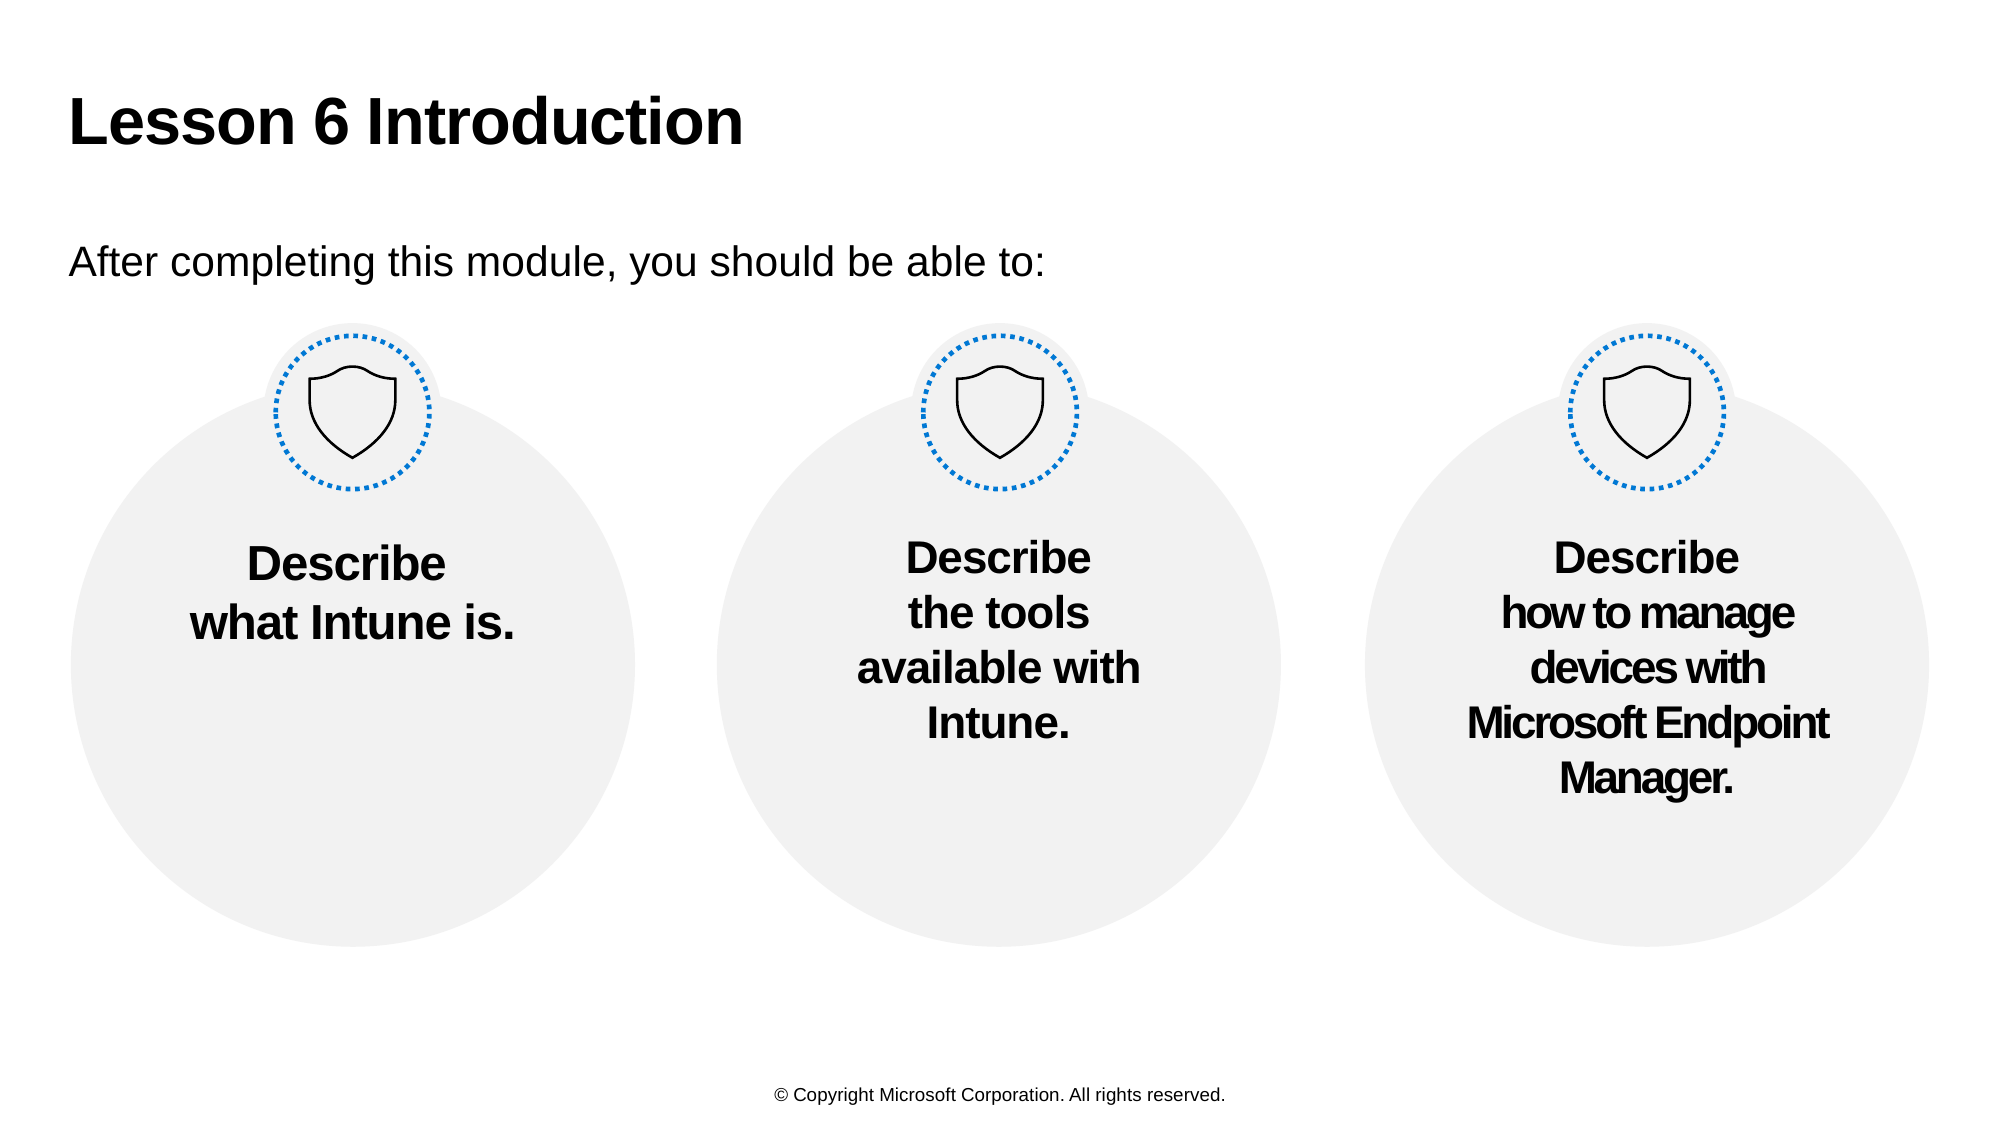

# Lesson 6 Introduction
After completing this module, you should be able to:

Describe
what Intune is.

Describe
the tools available with Intune.

Describe
how to manage devices with Microsoft Endpoint Manager.